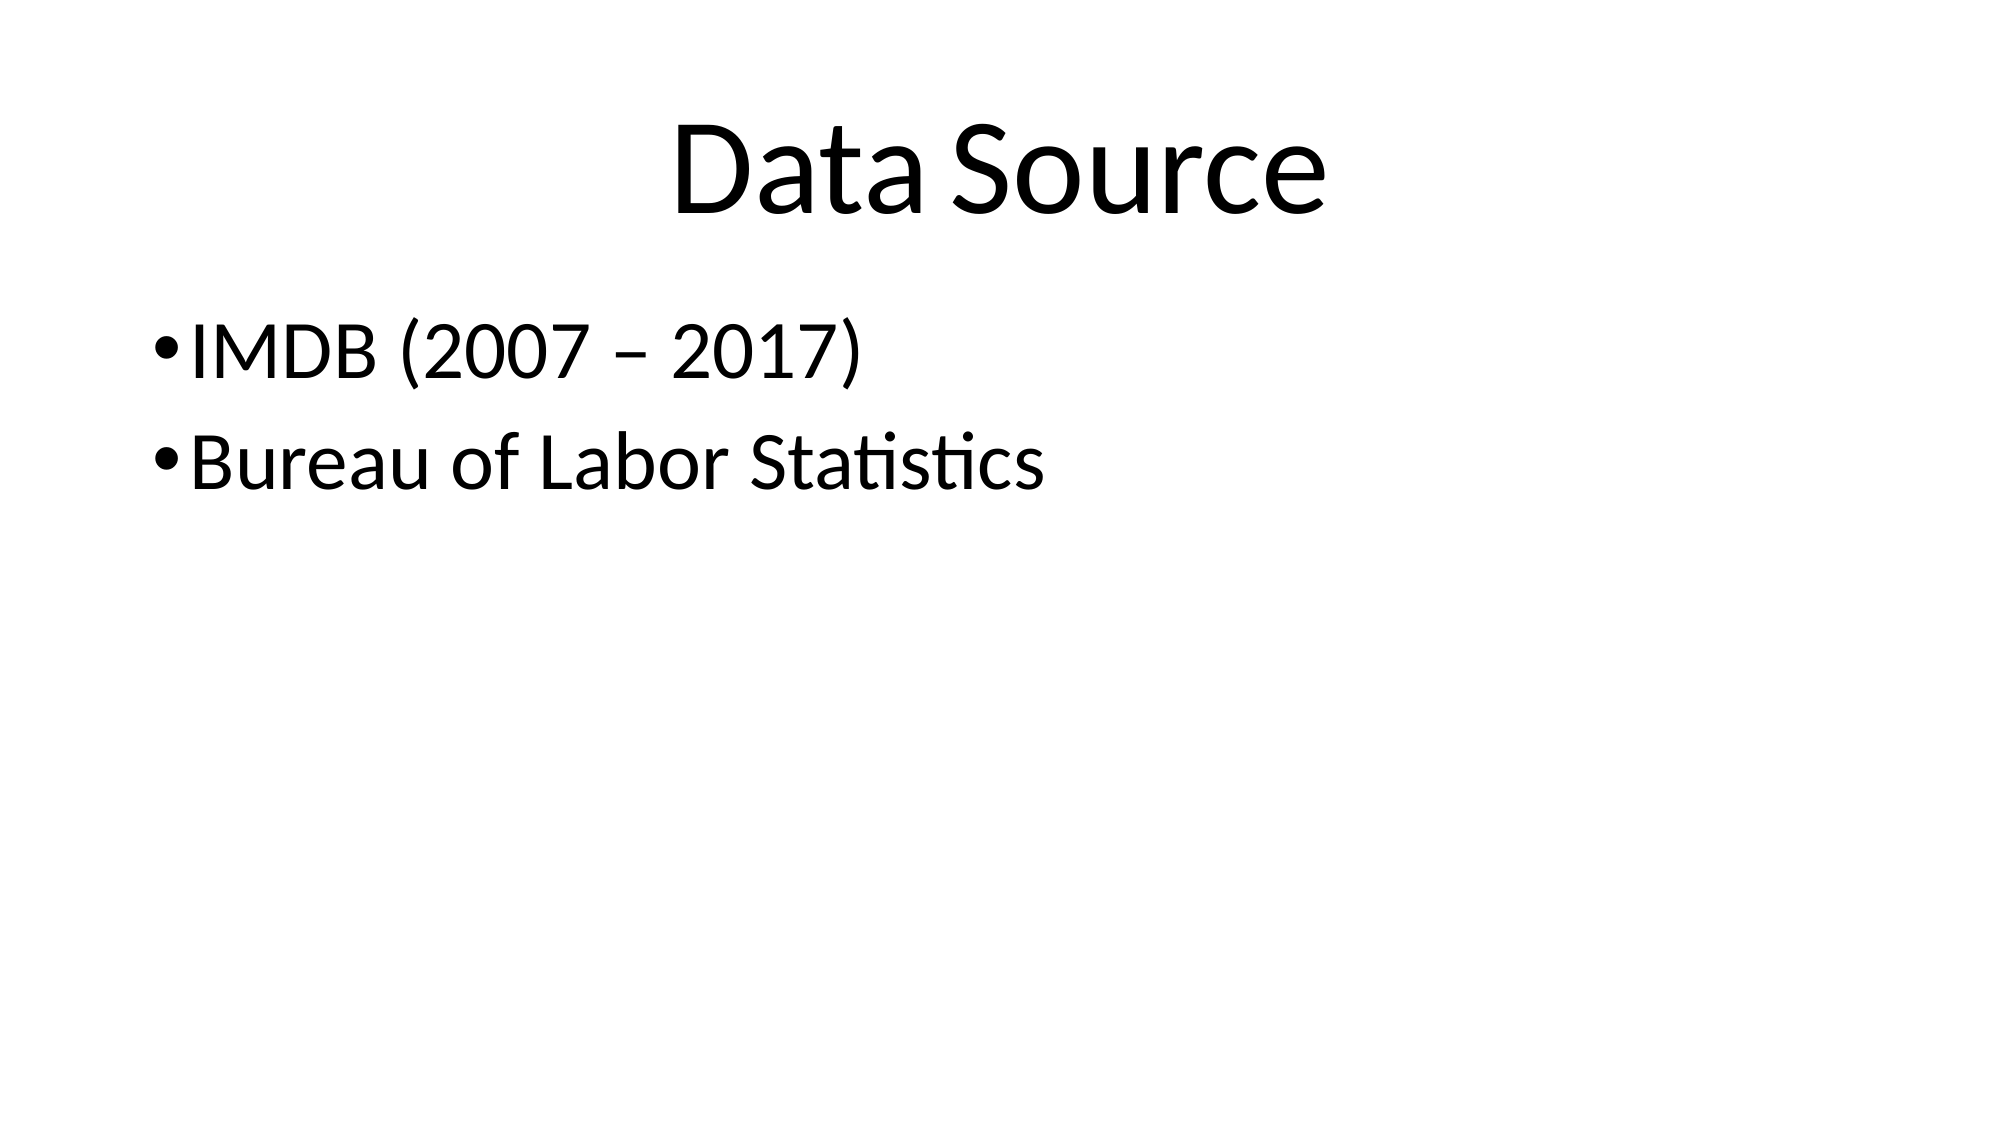

# Data Source
IMDB (2007 – 2017)
Bureau of Labor Statistics